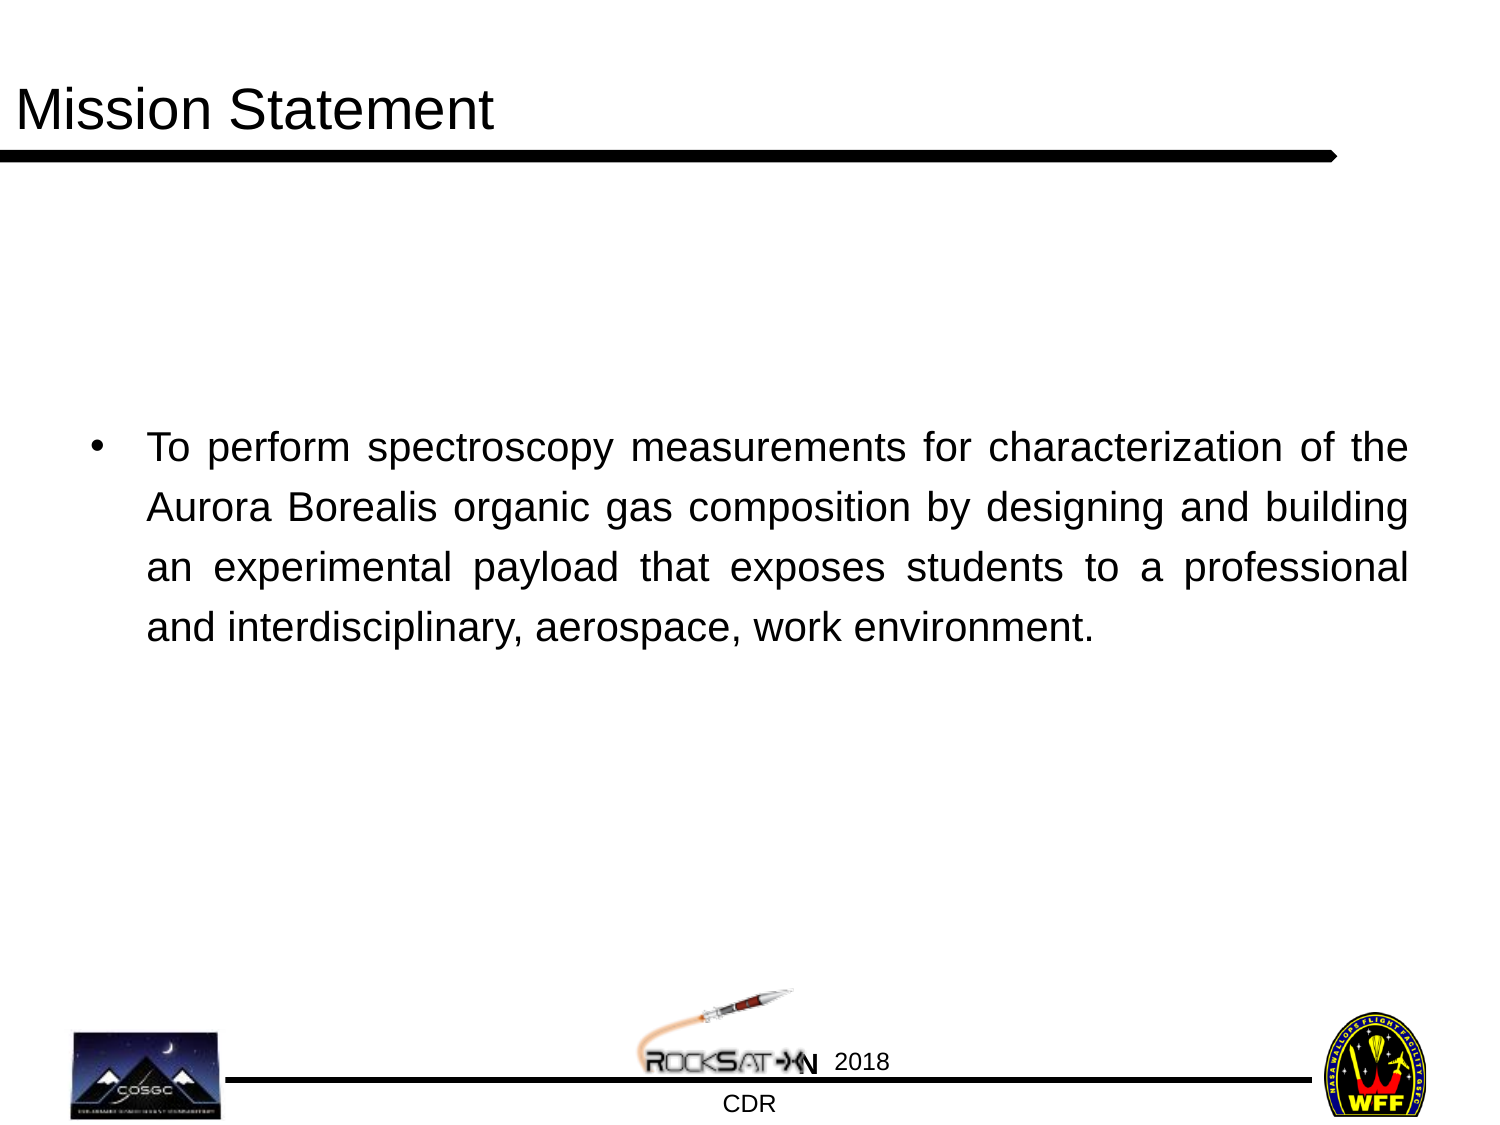

# Mission Statement
To perform spectroscopy measurements for characterization of the Aurora Borealis organic gas composition by designing and building an experimental payload that exposes students to a professional and interdisciplinary, aerospace, work environment.